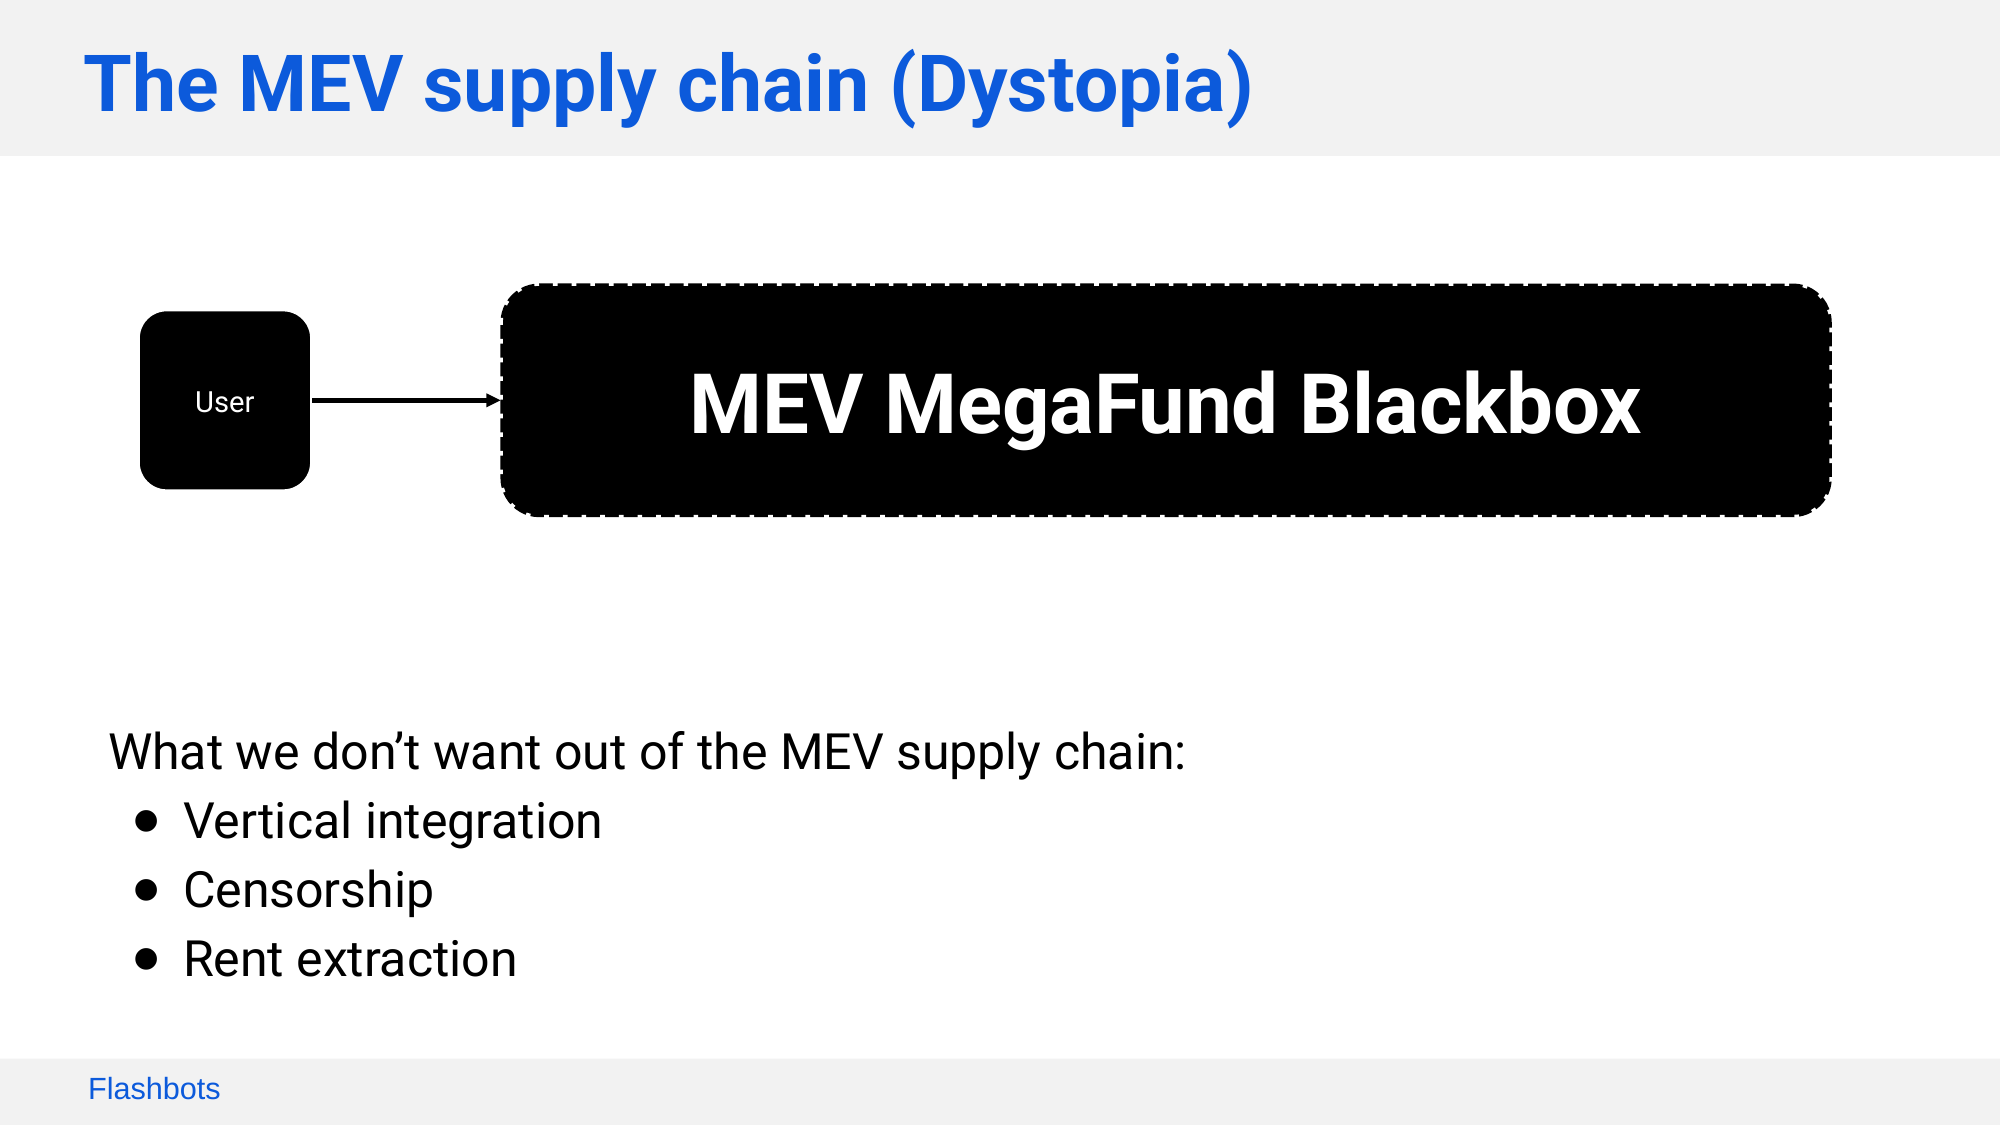

# The MEV supply chain (Dystopia)
MEV MegaFund Blackbox
User
What we don’t want out of the MEV supply chain:
Vertical integration
Censorship
Rent extraction